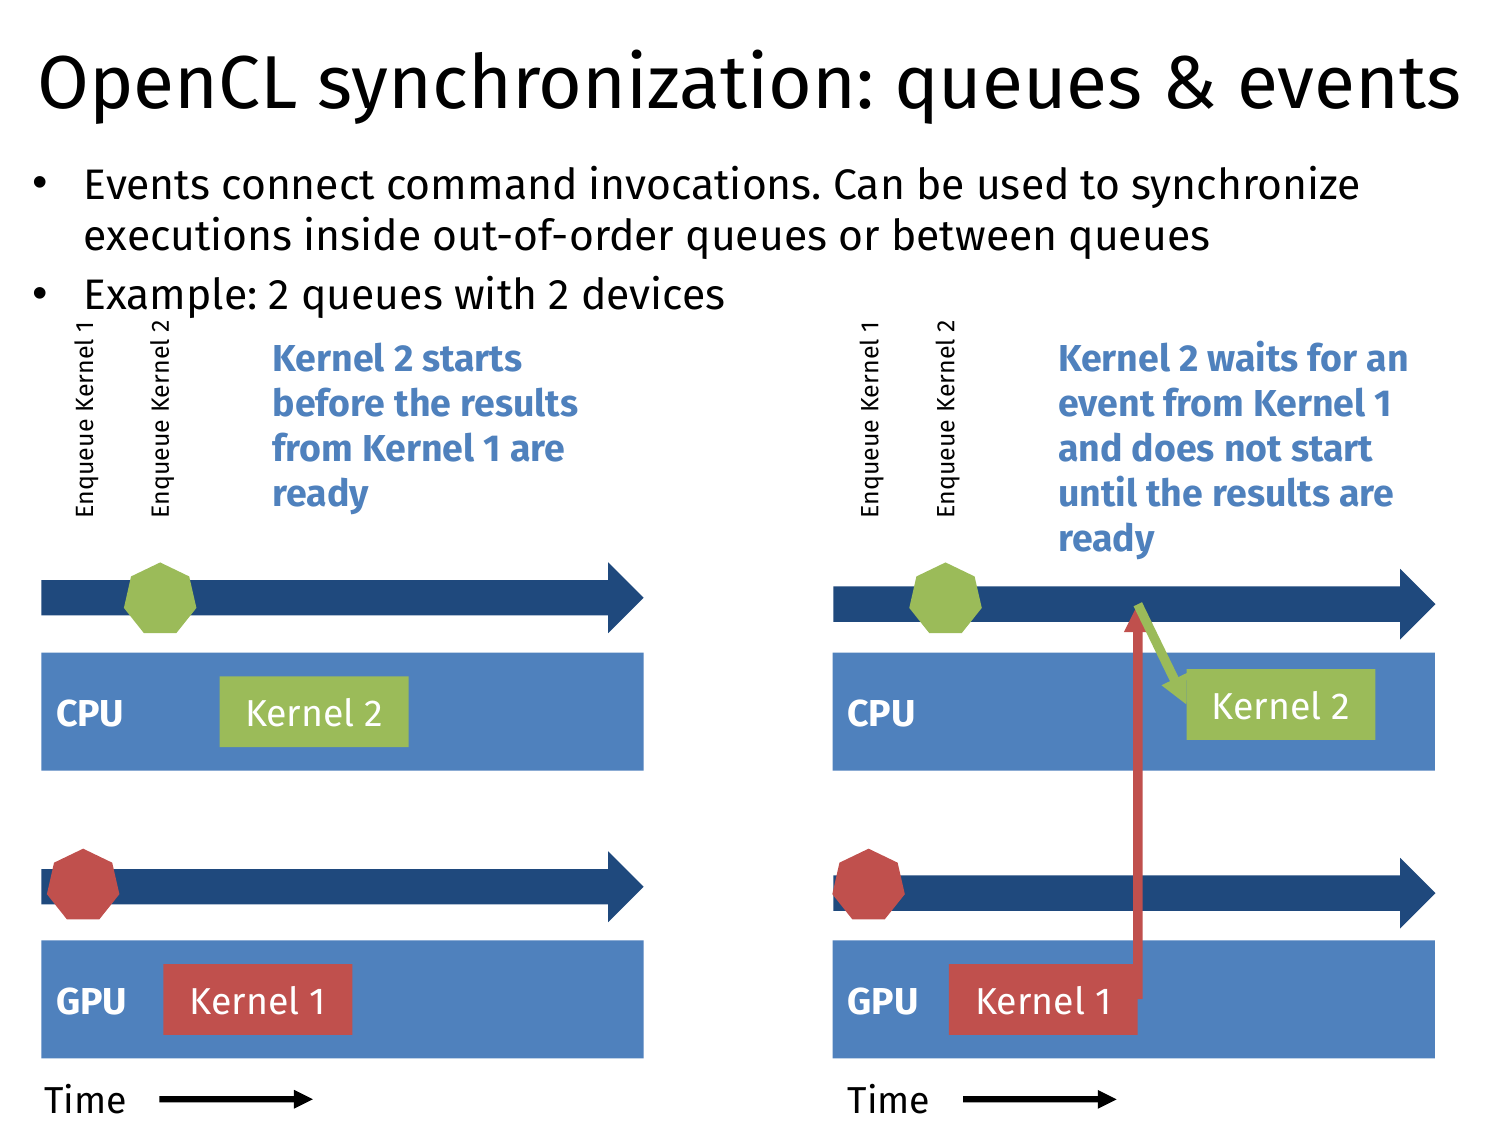

OpenCL synchronization: queues & events
Events connect command invocations. Can be used to synchronize executions inside out-of-order queues or between queues
Example: 2 queues with 2 devices
Kernel 2 starts before the results from Kernel 1 are ready
Kernel 2 waits for an event from Kernel 1 and does not start until the results are ready
Enqueue Kernel 1
Enqueue Kernel 2
Enqueue Kernel 1
Enqueue Kernel 2

CPU
CPU
Kernel 2
Kernel 2

GPU
GPU
Kernel 1
Kernel 1
Time
Time